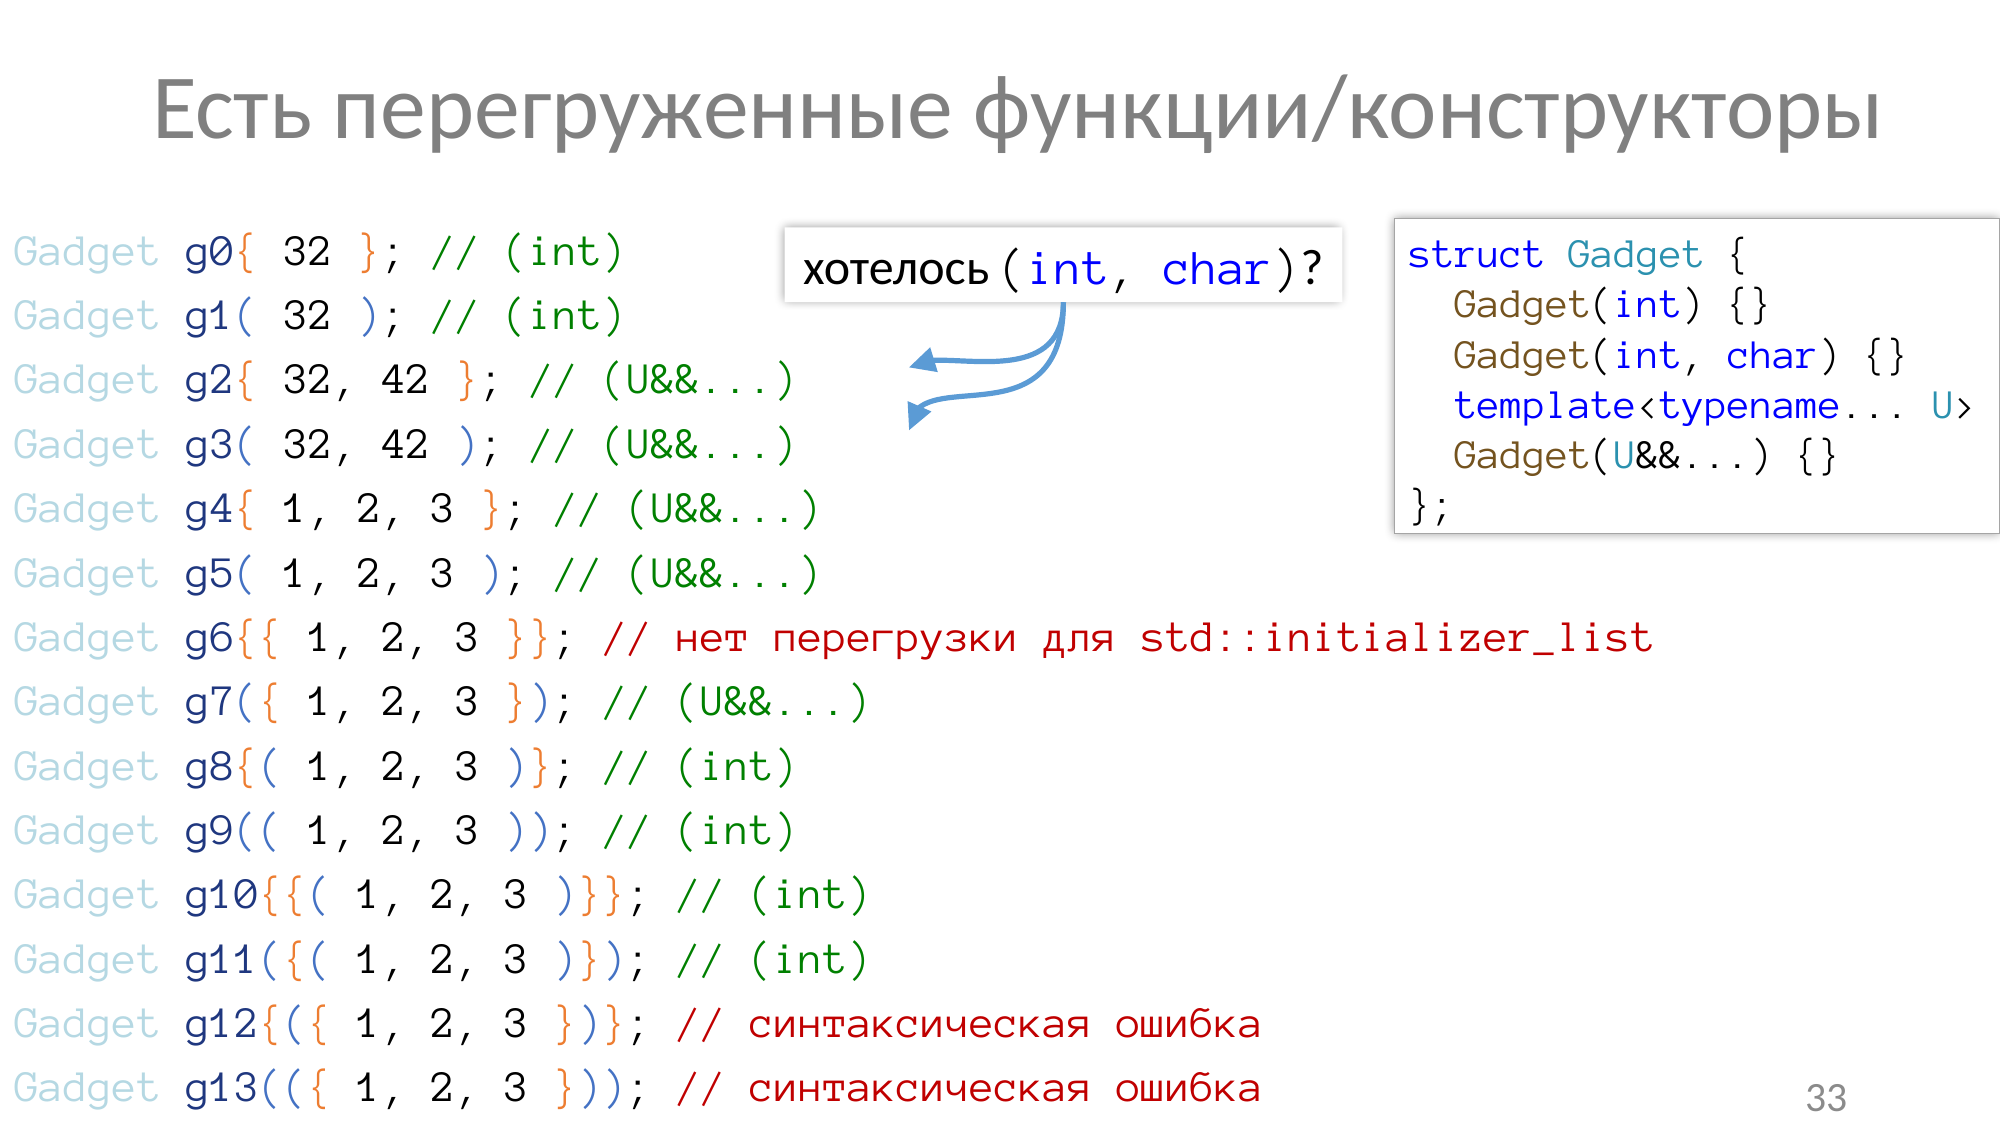

# Есть перегруженные функции/конструкторы
Gadget g0{ 32 }; // (int)
Gadget g1( 32 ); // (int)
Gadget g2{ 32, 42 }; // (U&&...)
Gadget g3( 32, 42 ); // (U&&...)
Gadget g4{ 1, 2, 3 }; // (U&&...)
Gadget g5( 1, 2, 3 ); // (U&&...)
Gadget g6{{ 1, 2, 3 }}; // нет перегрузки для std::initializer_list
Gadget g7({ 1, 2, 3 }); // (U&&...)
Gadget g8{( 1, 2, 3 )}; // (int)
Gadget g9(( 1, 2, 3 )); // (int)
Gadget g10{{( 1, 2, 3 )}}; // (int)
Gadget g11({( 1, 2, 3 )}); // (int)
Gadget g12{({ 1, 2, 3 })}; // синтаксическая ошибка
Gadget g13(({ 1, 2, 3 })); // синтаксическая ошибка
struct Gadget {
  Gadget(int) {}
  Gadget(int, char) {}
  template<typename... U>
  Gadget(U&&...) {}
};
хотелось (int, char)?
33